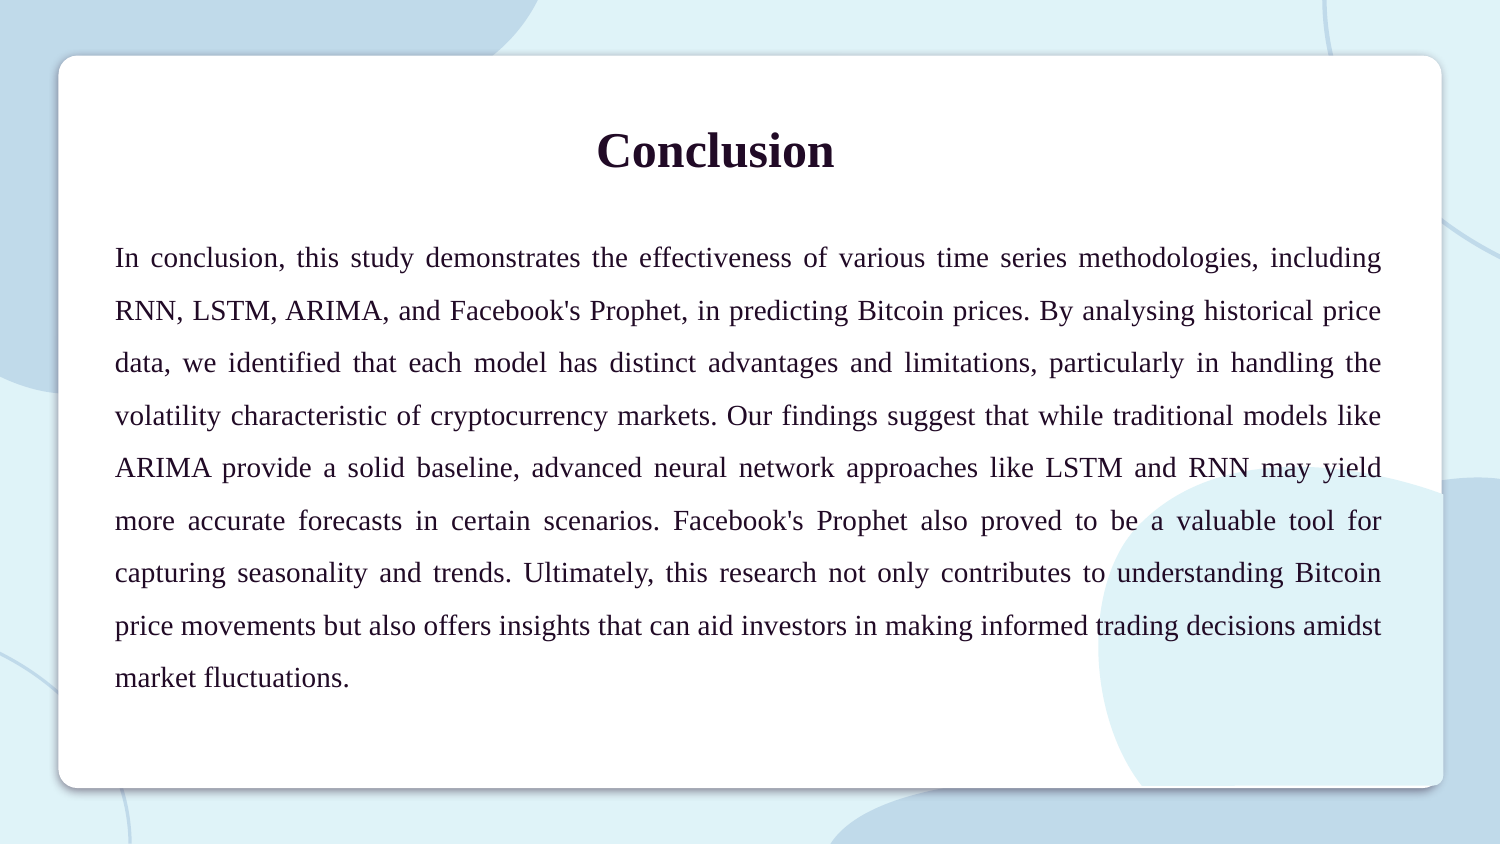

# Conclusion
In conclusion, this study demonstrates the effectiveness of various time series methodologies, including RNN, LSTM, ARIMA, and Facebook's Prophet, in predicting Bitcoin prices. By analysing historical price data, we identified that each model has distinct advantages and limitations, particularly in handling the volatility characteristic of cryptocurrency markets. Our findings suggest that while traditional models like ARIMA provide a solid baseline, advanced neural network approaches like LSTM and RNN may yield more accurate forecasts in certain scenarios. Facebook's Prophet also proved to be a valuable tool for capturing seasonality and trends. Ultimately, this research not only contributes to understanding Bitcoin price movements but also offers insights that can aid investors in making informed trading decisions amidst market fluctuations.